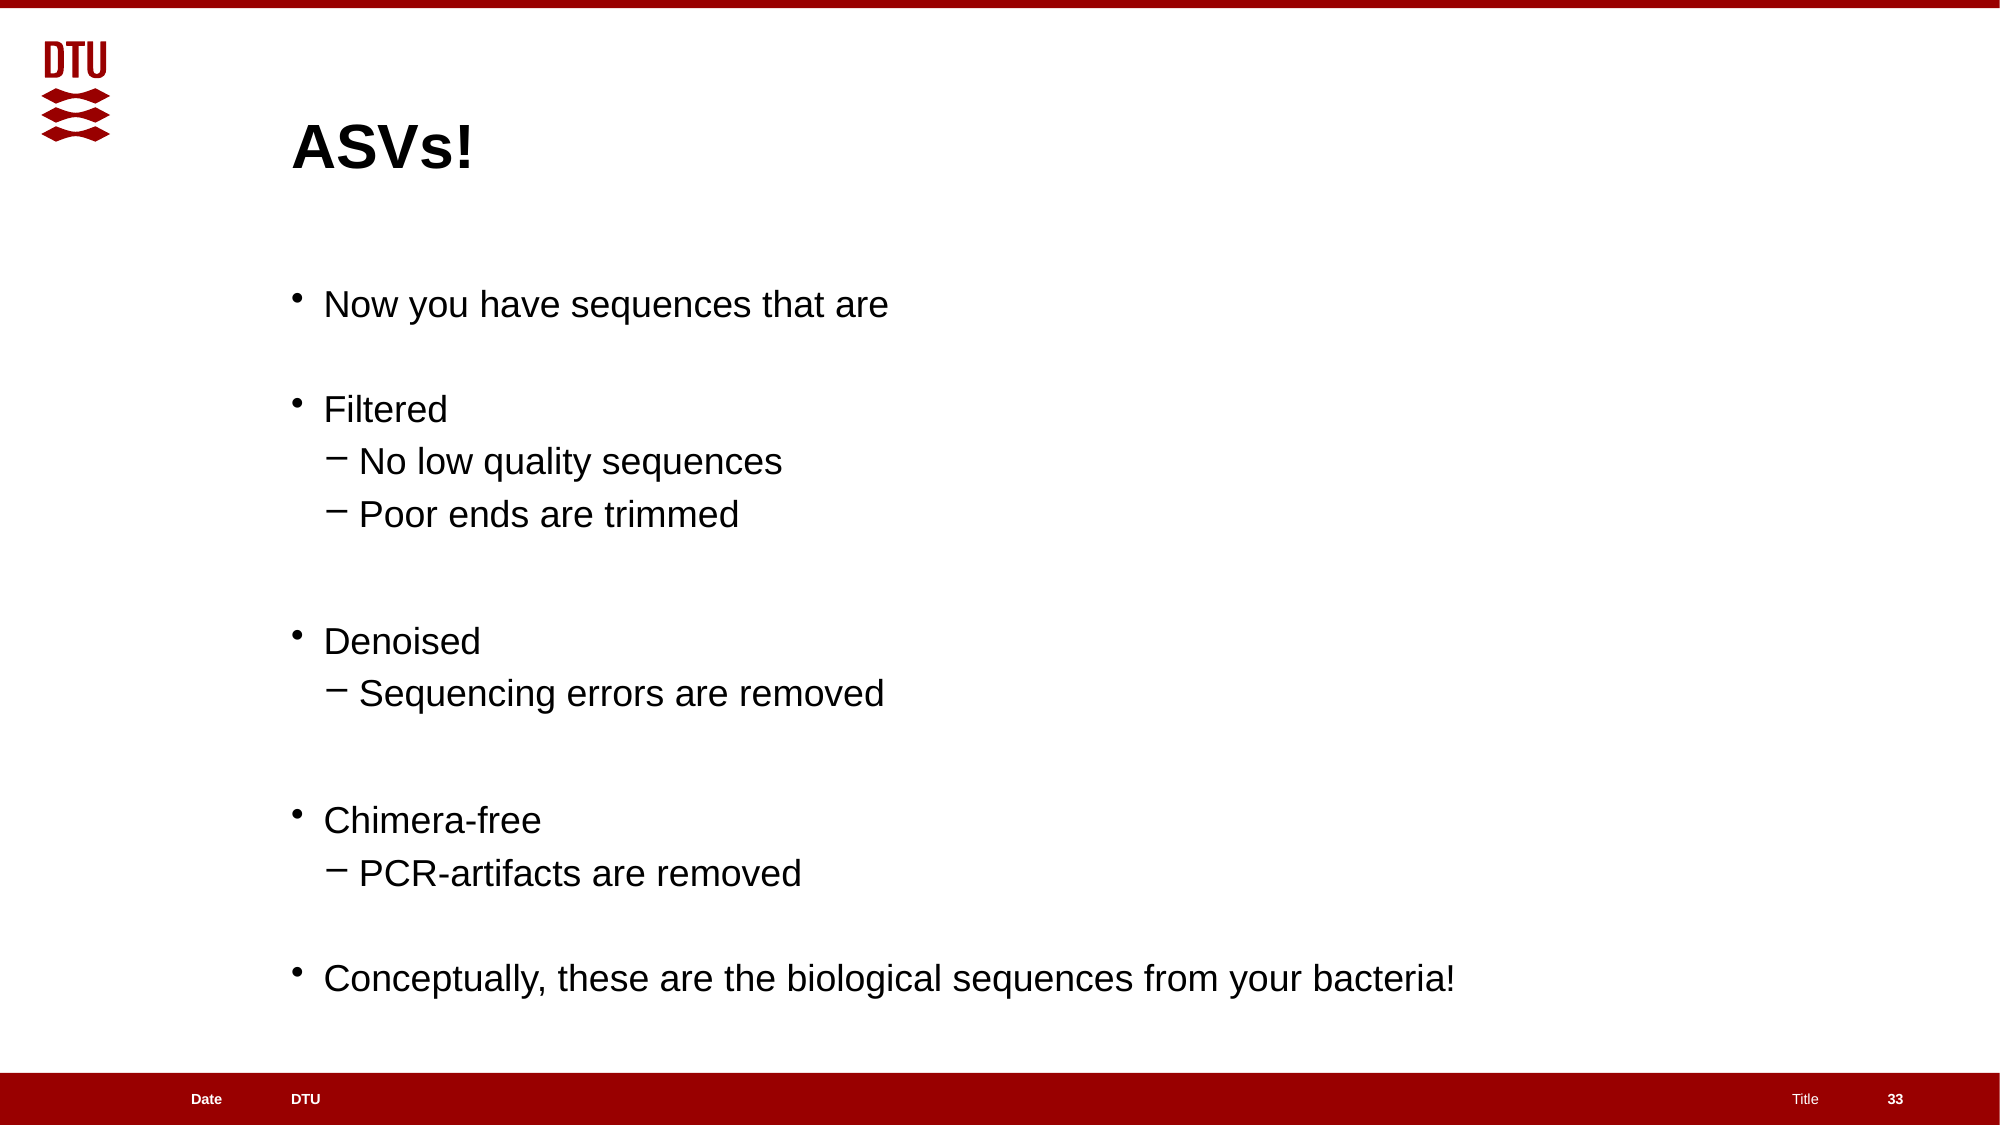

# ASVs!
Now you have sequences that are

Filtered
No low quality sequences
Poor ends are trimmed

Denoised
Sequencing errors are removed

Chimera-free
PCR-artifacts are removed

Conceptually, these are the biological sequences from your bacteria!
33